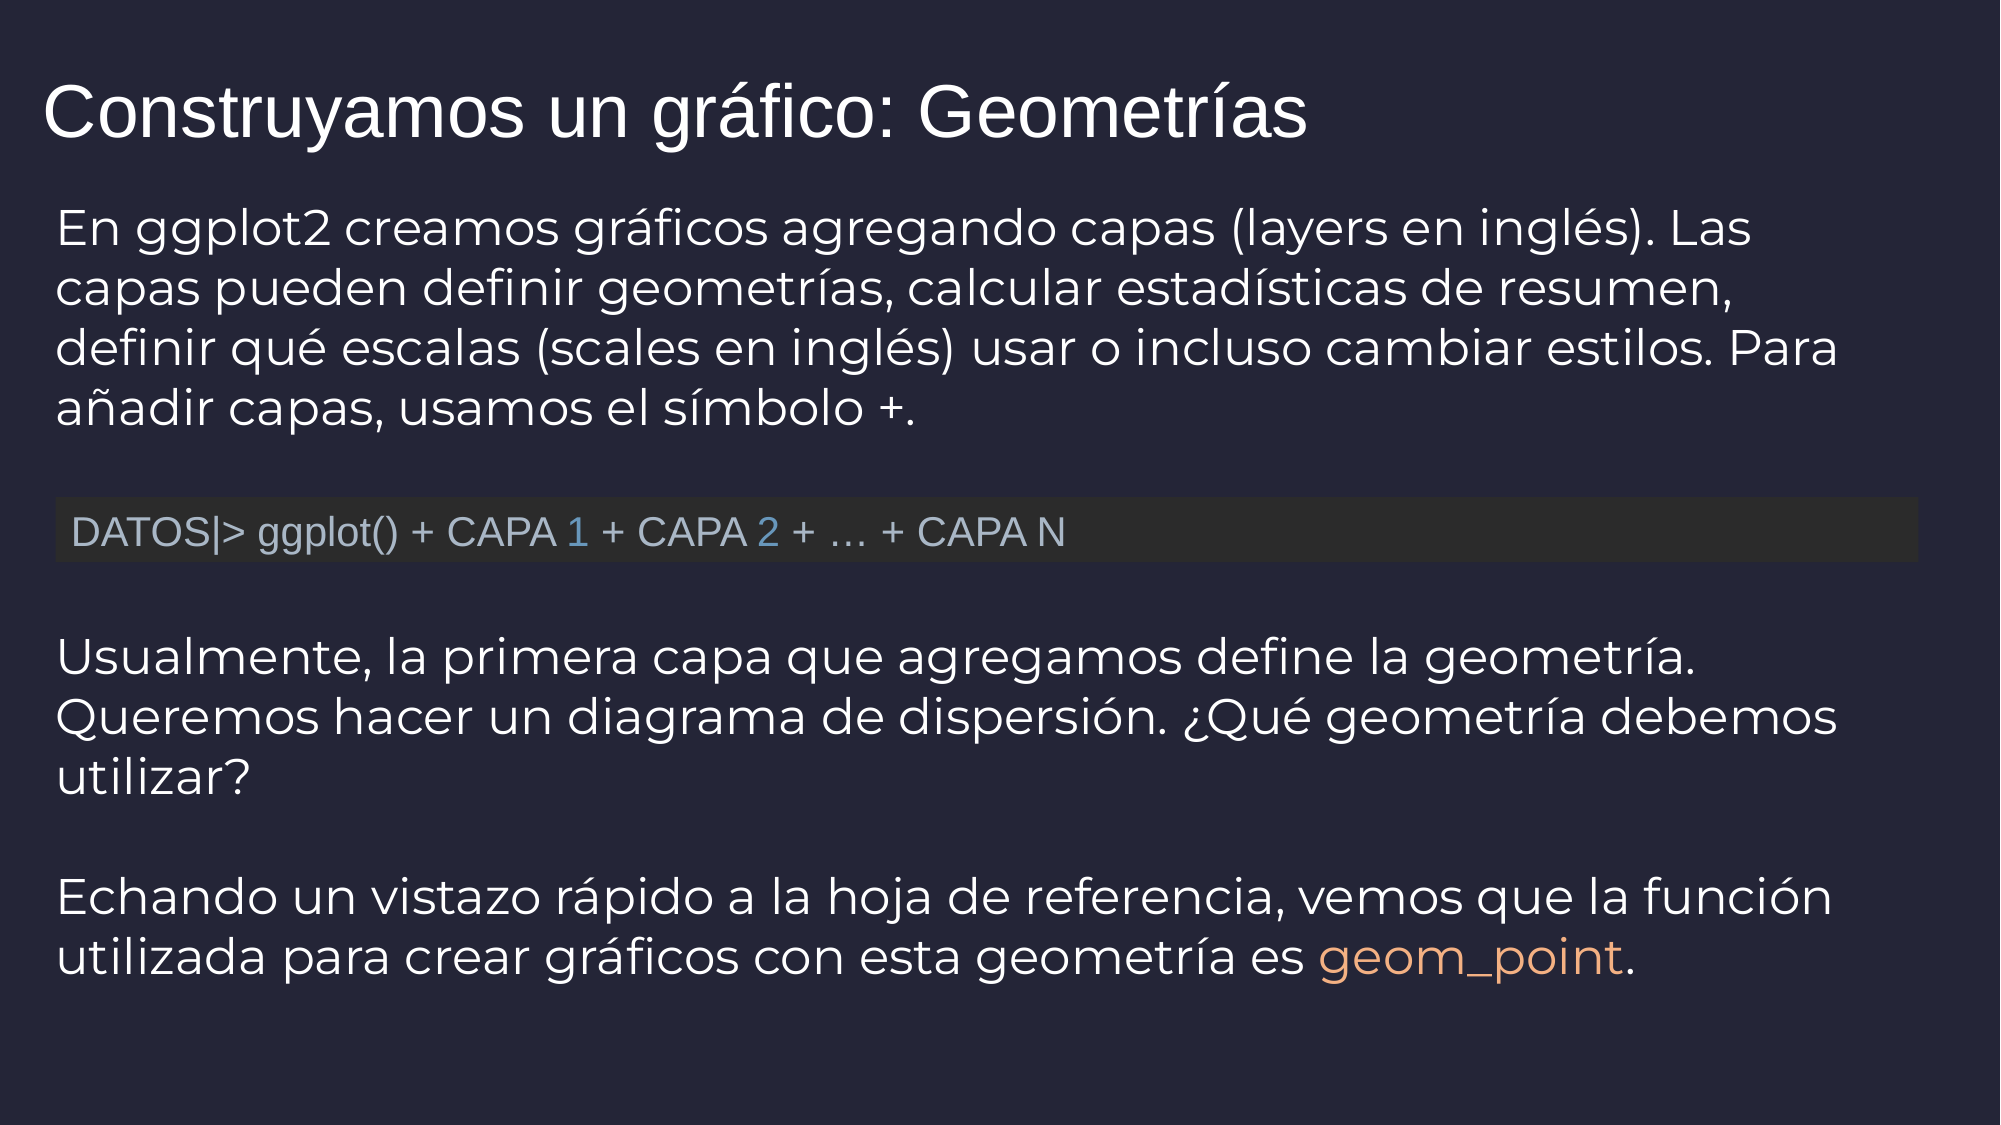

# Construyamos un gráfico: Geometrías
En ggplot2 creamos gráficos agregando capas (layers en inglés). Las capas pueden definir geometrías, calcular estadísticas de resumen, definir qué escalas (scales en inglés) usar o incluso cambiar estilos. Para añadir capas, usamos el símbolo +.
DATOS|> ggplot() + CAPA 1 + CAPA 2 + … + CAPA N
Usualmente, la primera capa que agregamos define la geometría. Queremos hacer un diagrama de dispersión. ¿Qué geometría debemos utilizar?

Echando un vistazo rápido a la hoja de referencia, vemos que la función utilizada para crear gráficos con esta geometría es geom_point.